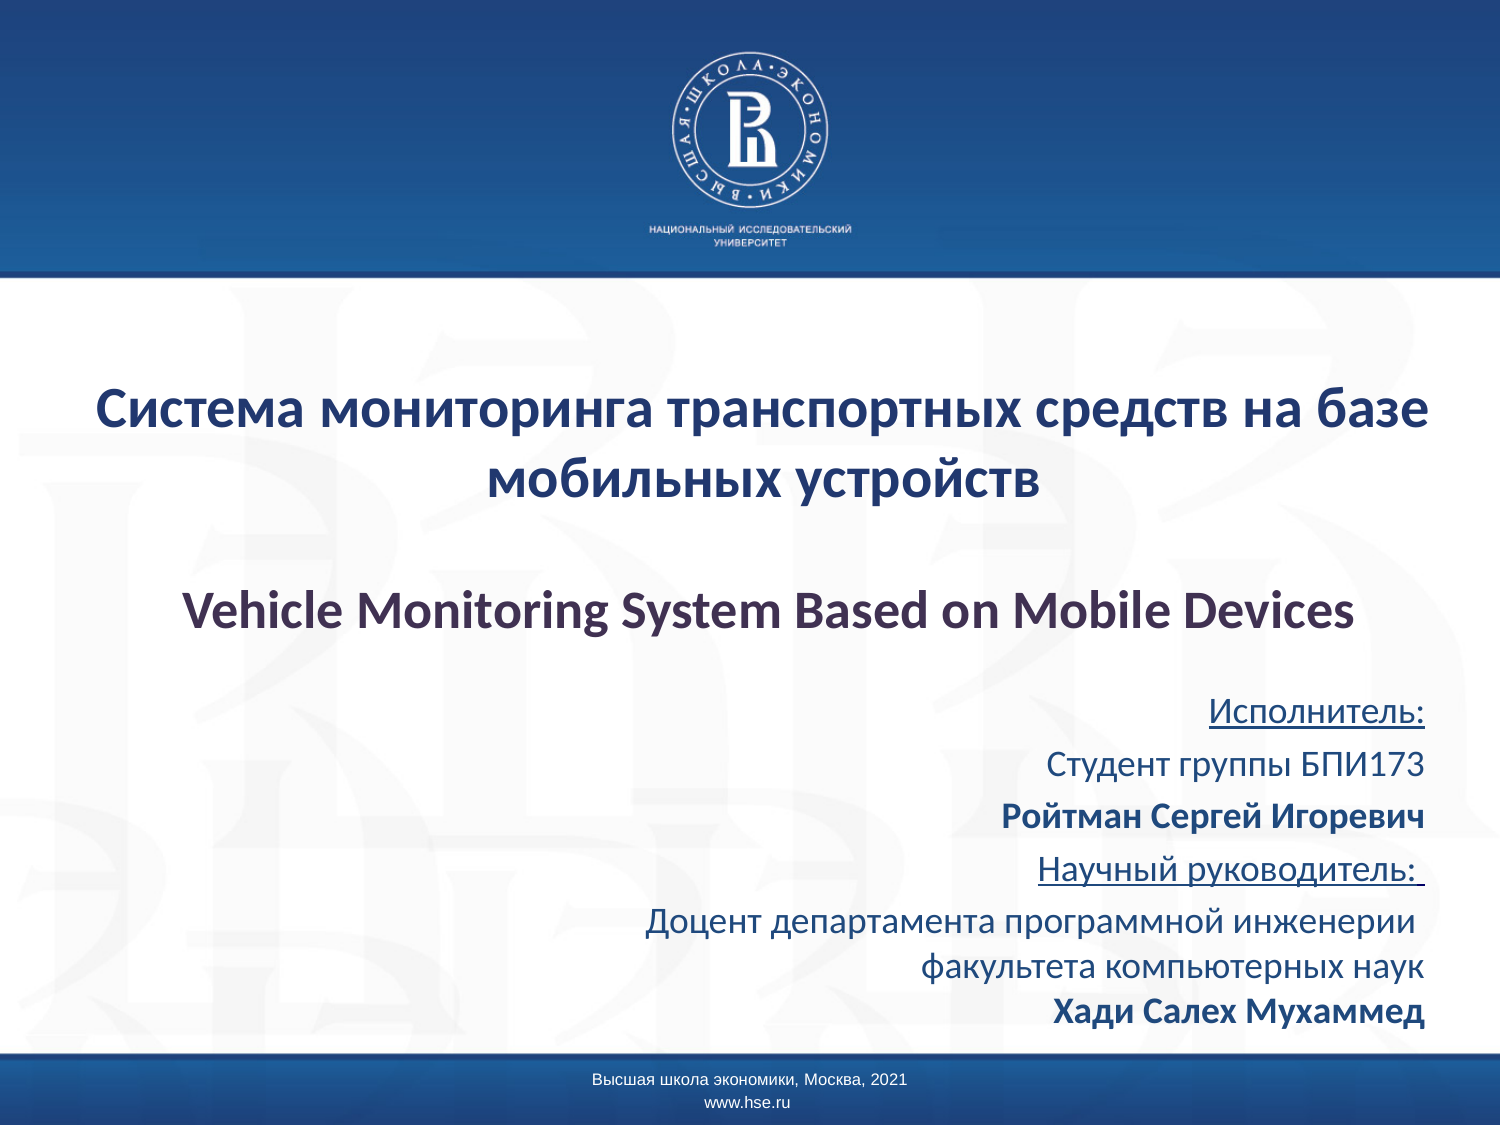

# Система мониторинга транспортных средств на базе мобильных устройств Vehicle Monitoring System Based on Mobile Devices
Исполнитель:
Студент группы БПИ173
Ройтман Сергей Игоревич
Научный руководитель:
Доцент департамента программной инженерии
факультета компьютерных наук
Хади Салех Мухаммед
Высшая школа экономики, Москва, 2021
www.hse.ru